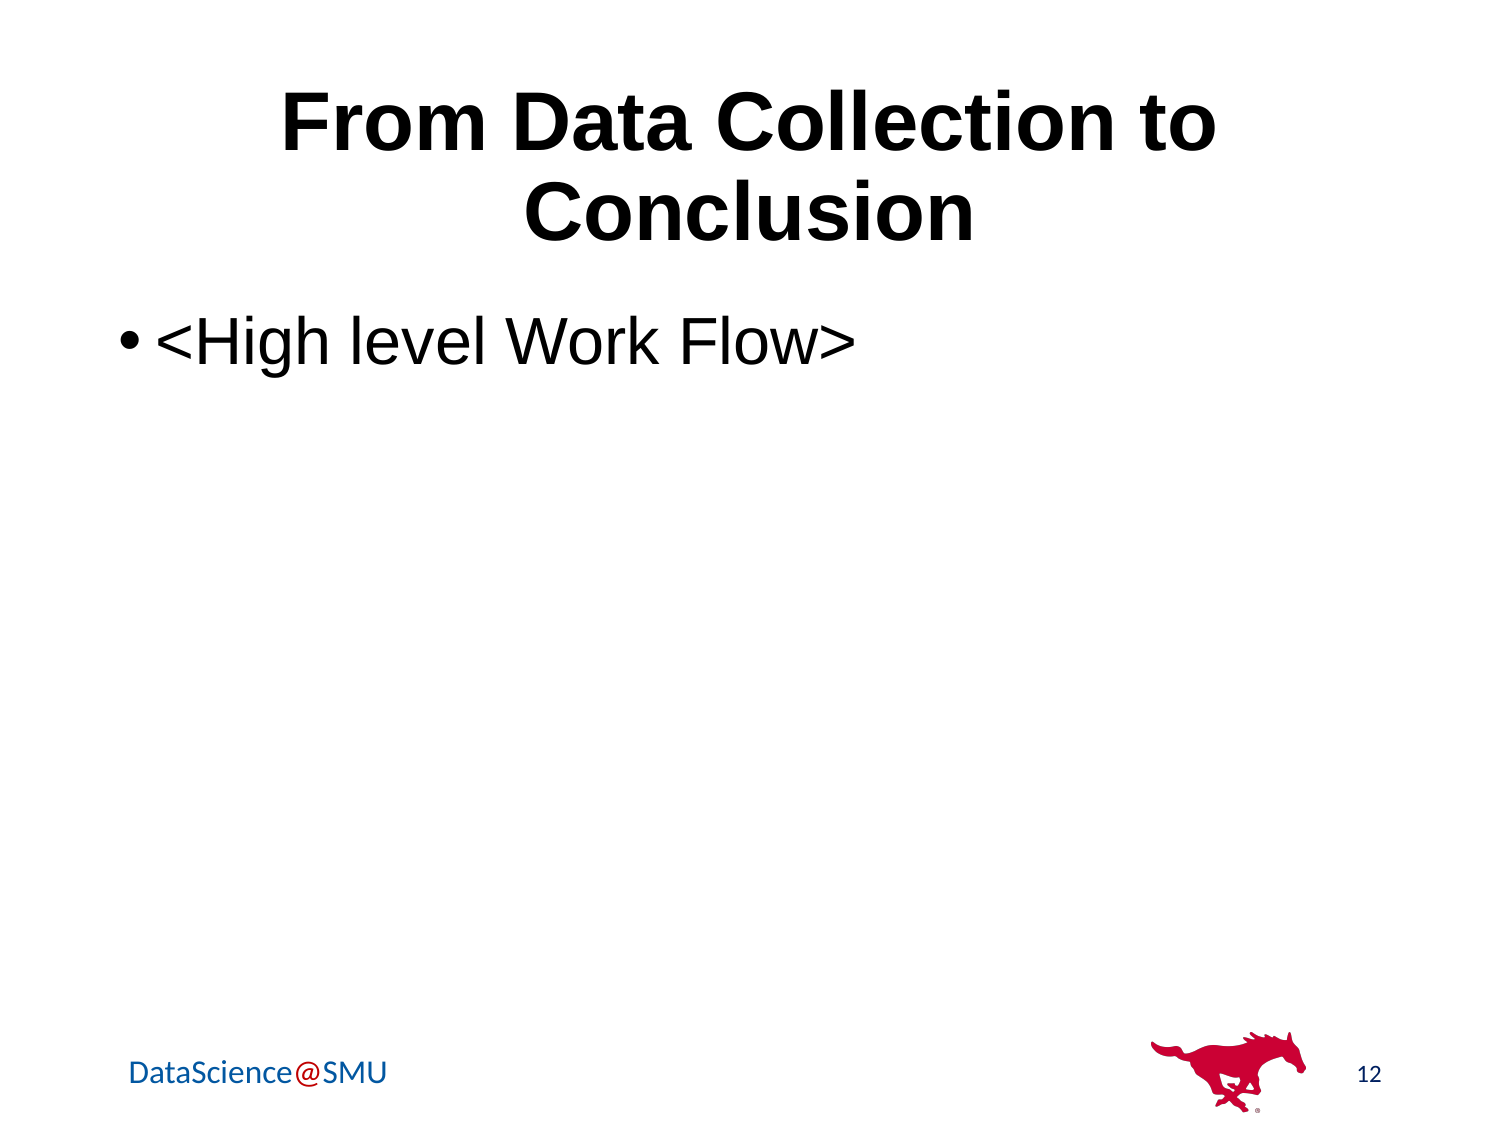

# From Data Collection to Conclusion
<High level Work Flow>
12